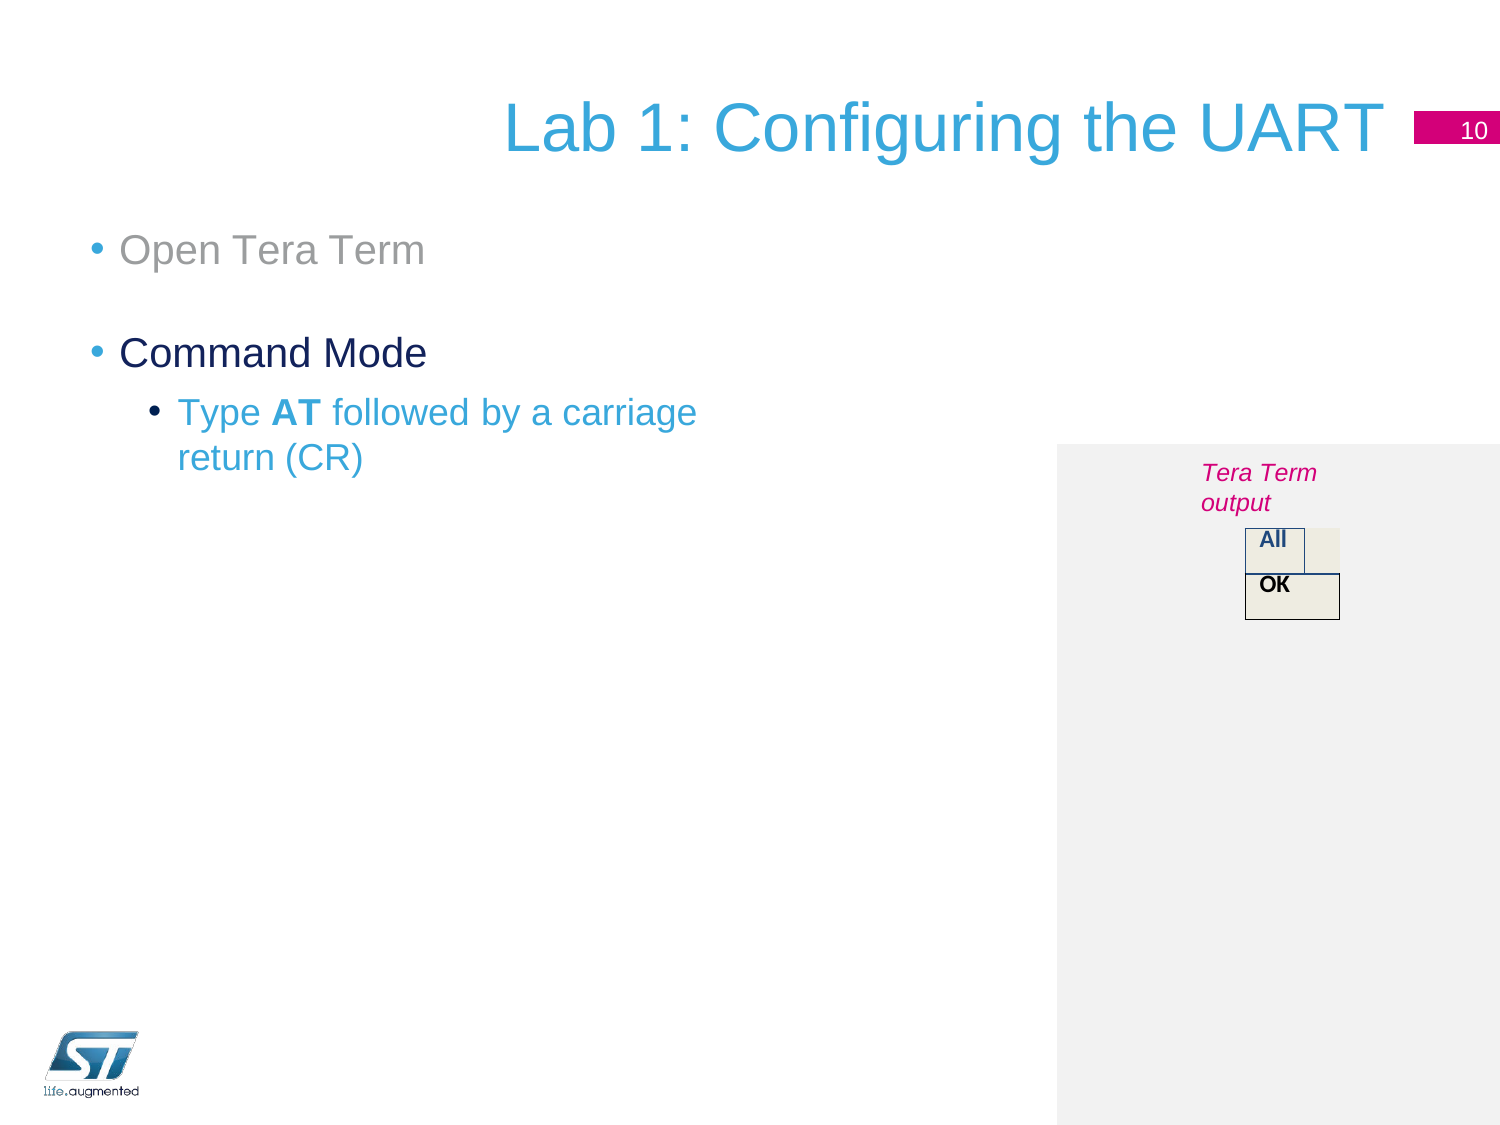

# Lab 1: Configuring the UART

10
Open Tera Term

Command Mode
Type AT followed by a carriage return (CR)

Tera Term output
| All |  |
| --- | --- |
| OK |  |